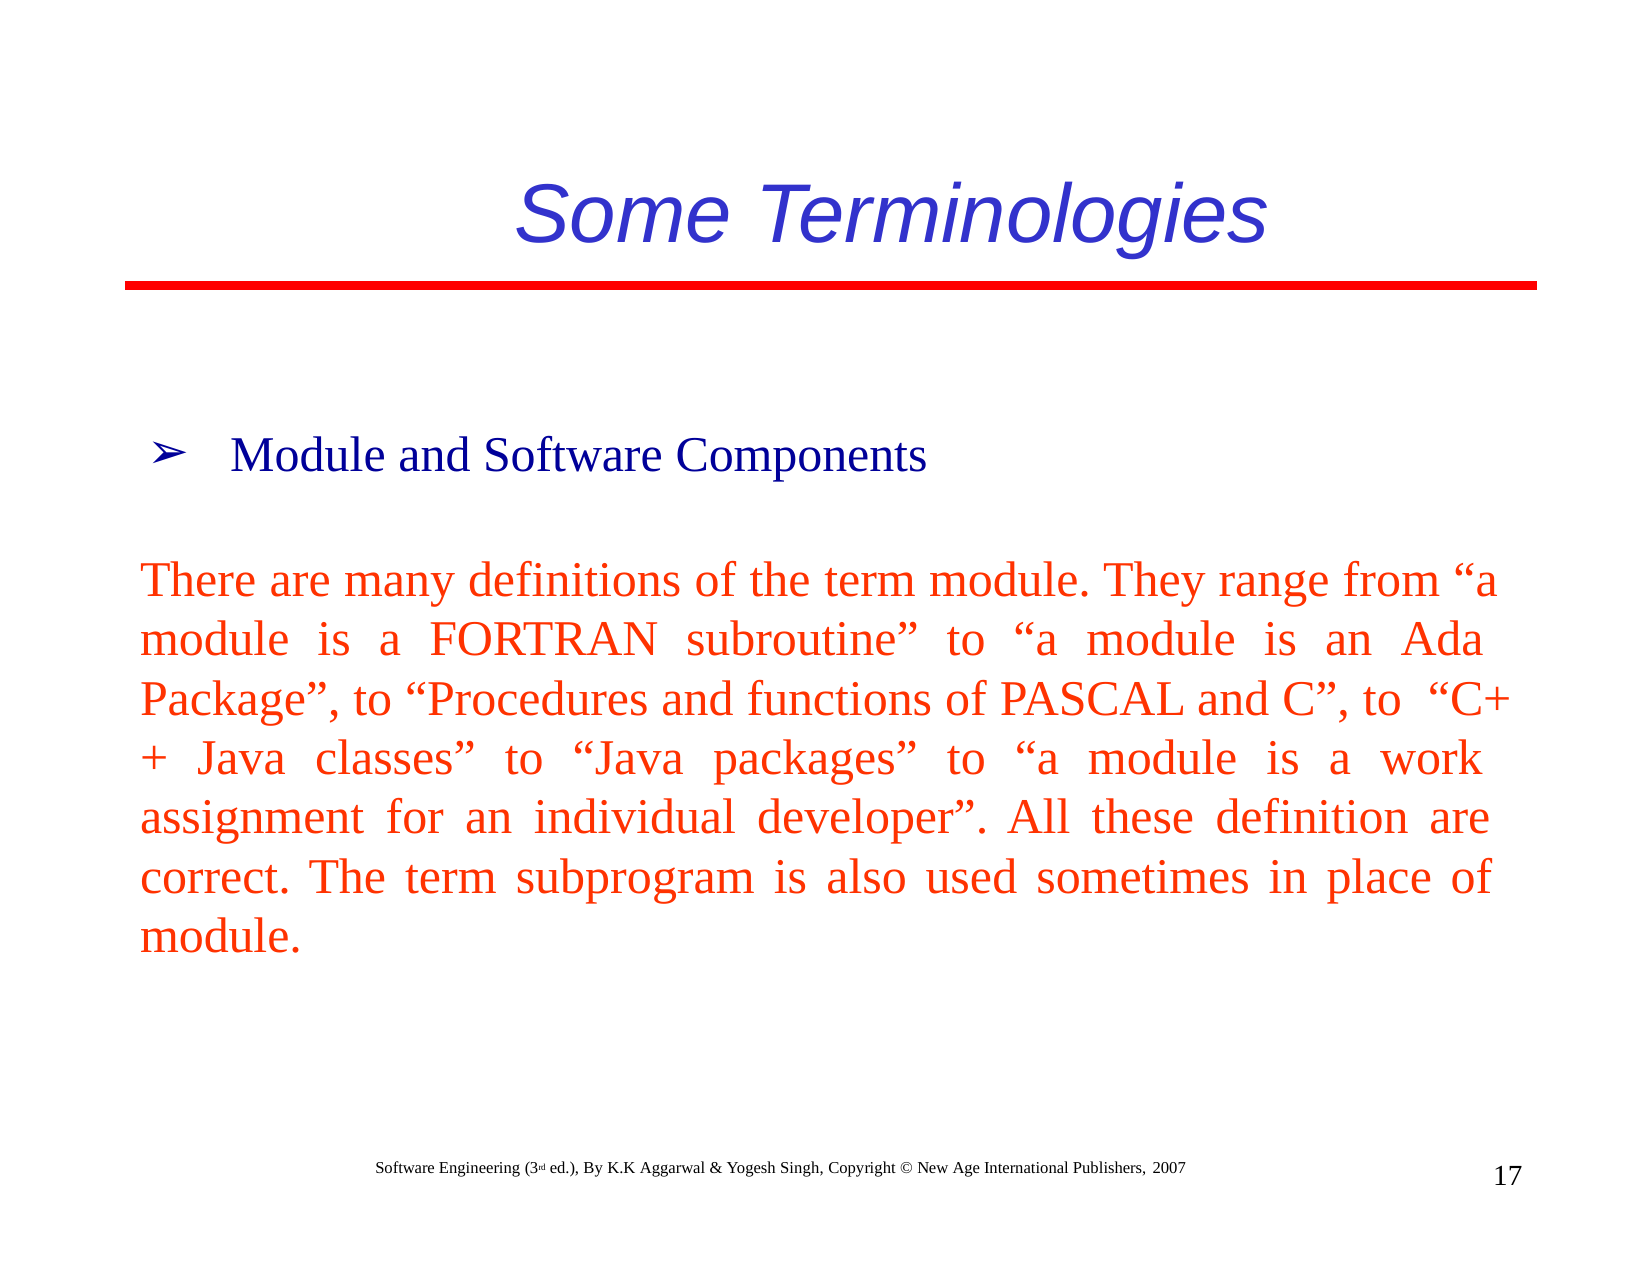

# Some Terminologies

Module and Software Components

There are many definitions of the term module. They range from “a  module is a FORTRAN subroutine” to “a module is an Ada  Package”, to “Procedures and functions of PASCAL and C”, to  “C++ Java classes” to “Java packages” to “a module is a work  assignment for an individual developer”. All these definition are  correct. The term subprogram is also used sometimes in place of  module.
Software Engineering (3rd  ed.), By K.K Aggarwal & Yogesh Singh, Copyright © New Age International Publishers, 2007
17